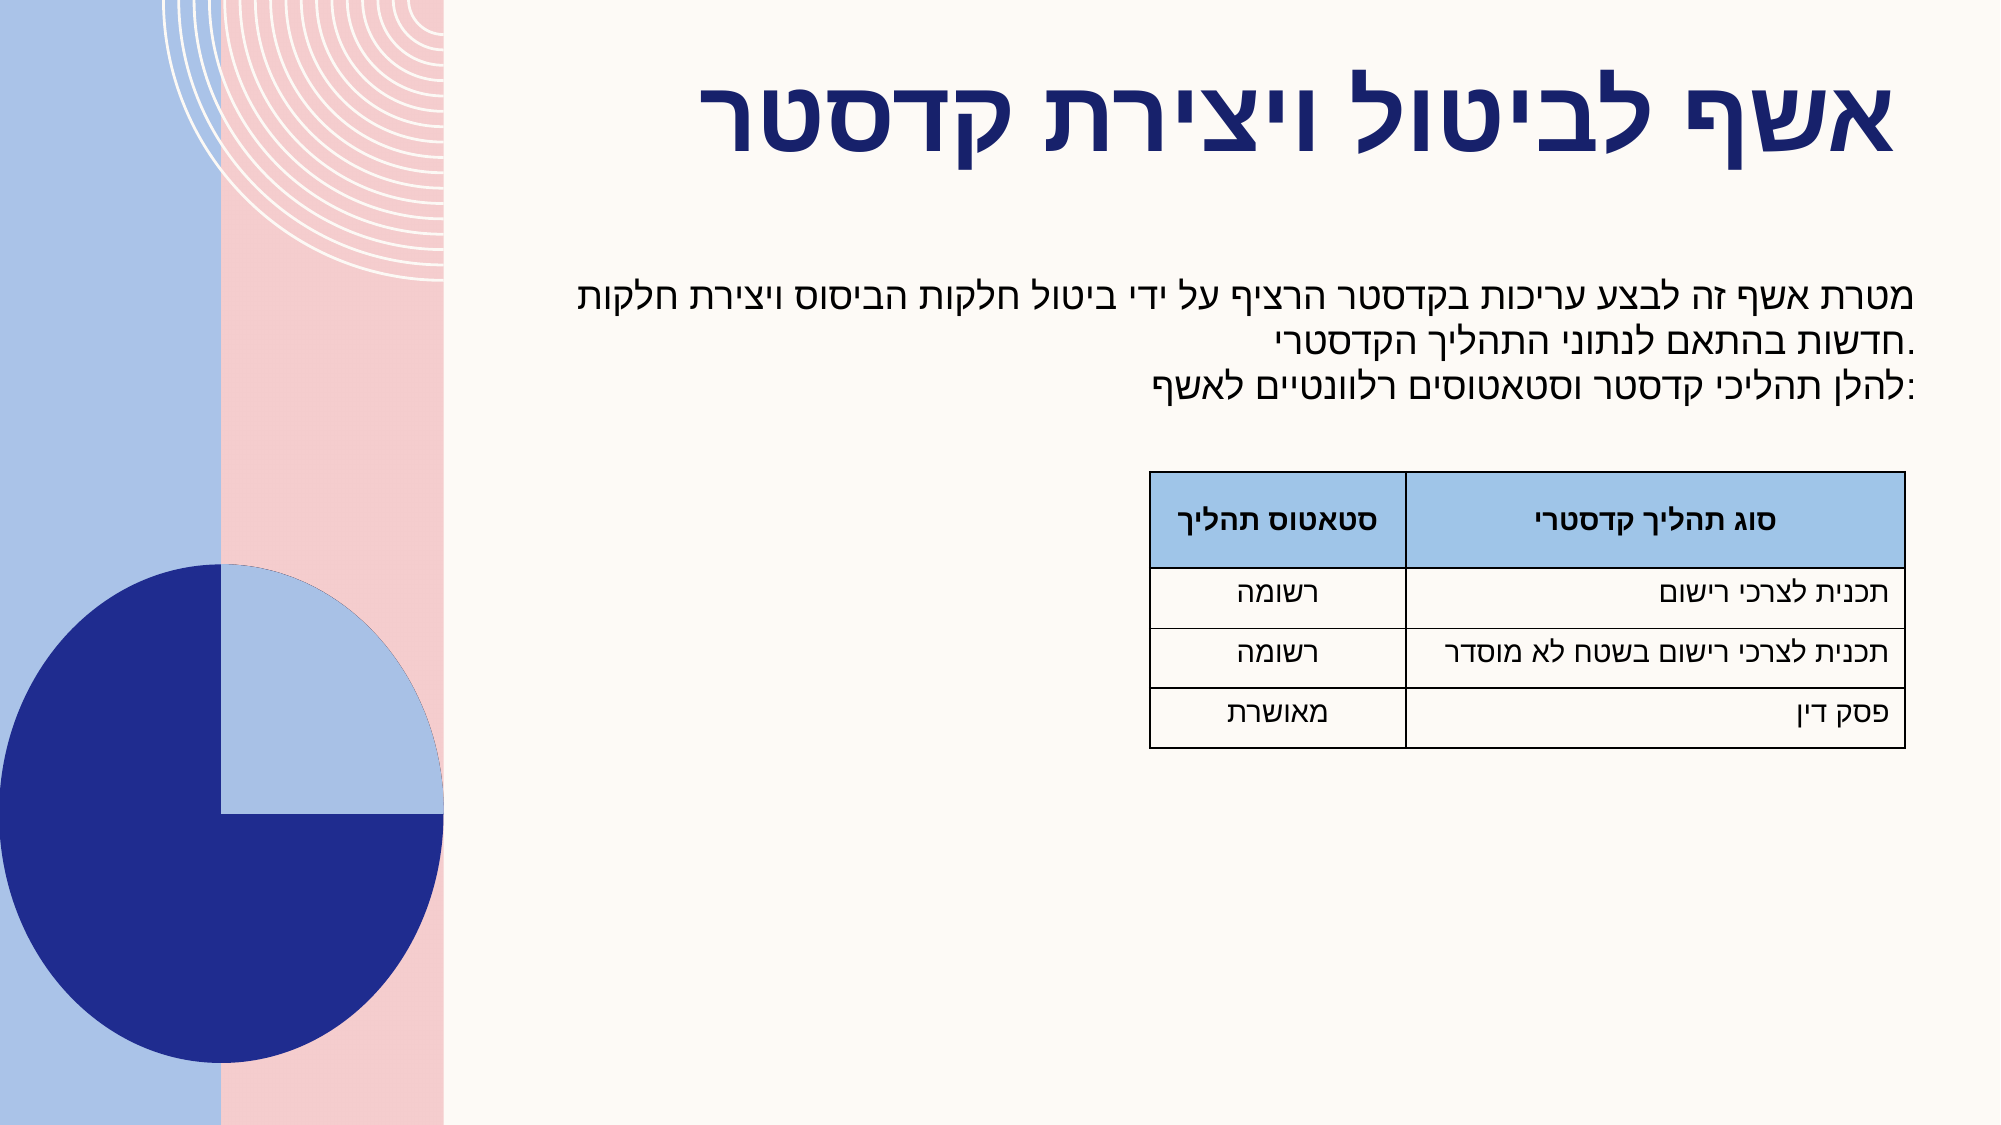

אשף לביטול ויצירת קדסטר
מטרת אשף זה לבצע עריכות בקדסטר הרציף על ידי ביטול חלקות הביסוס ויצירת חלקות חדשות בהתאם לנתוני התהליך הקדסטרי.
להלן תהליכי קדסטר וסטאטוסים רלוונטיים לאשף:

| סטאטוס תהליך | סוג תהליך קדסטרי |
| --- | --- |
| רשומה | תכנית לצרכי רישום |
| רשומה | תכנית לצרכי רישום בשטח לא מוסדר |
| מאושרת | פסק דין |